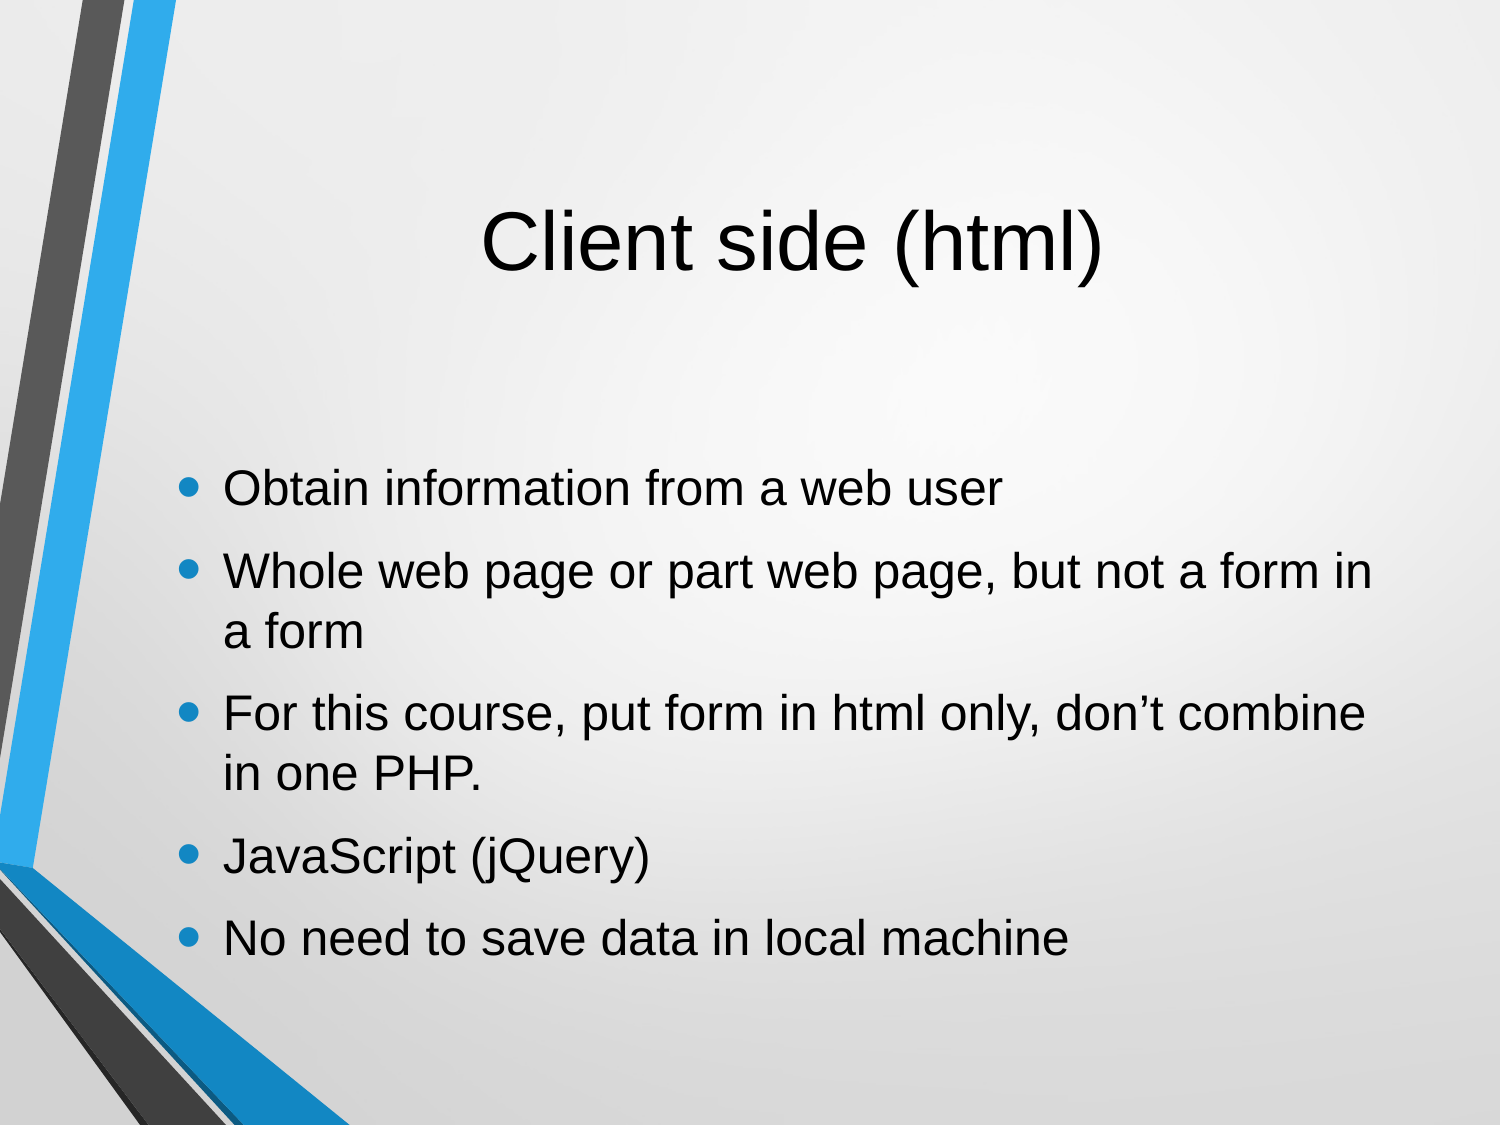

# Client side (html)
Obtain information from a web user
Whole web page or part web page, but not a form in a form
For this course, put form in html only, don’t combine in one PHP.
JavaScript (jQuery)
No need to save data in local machine